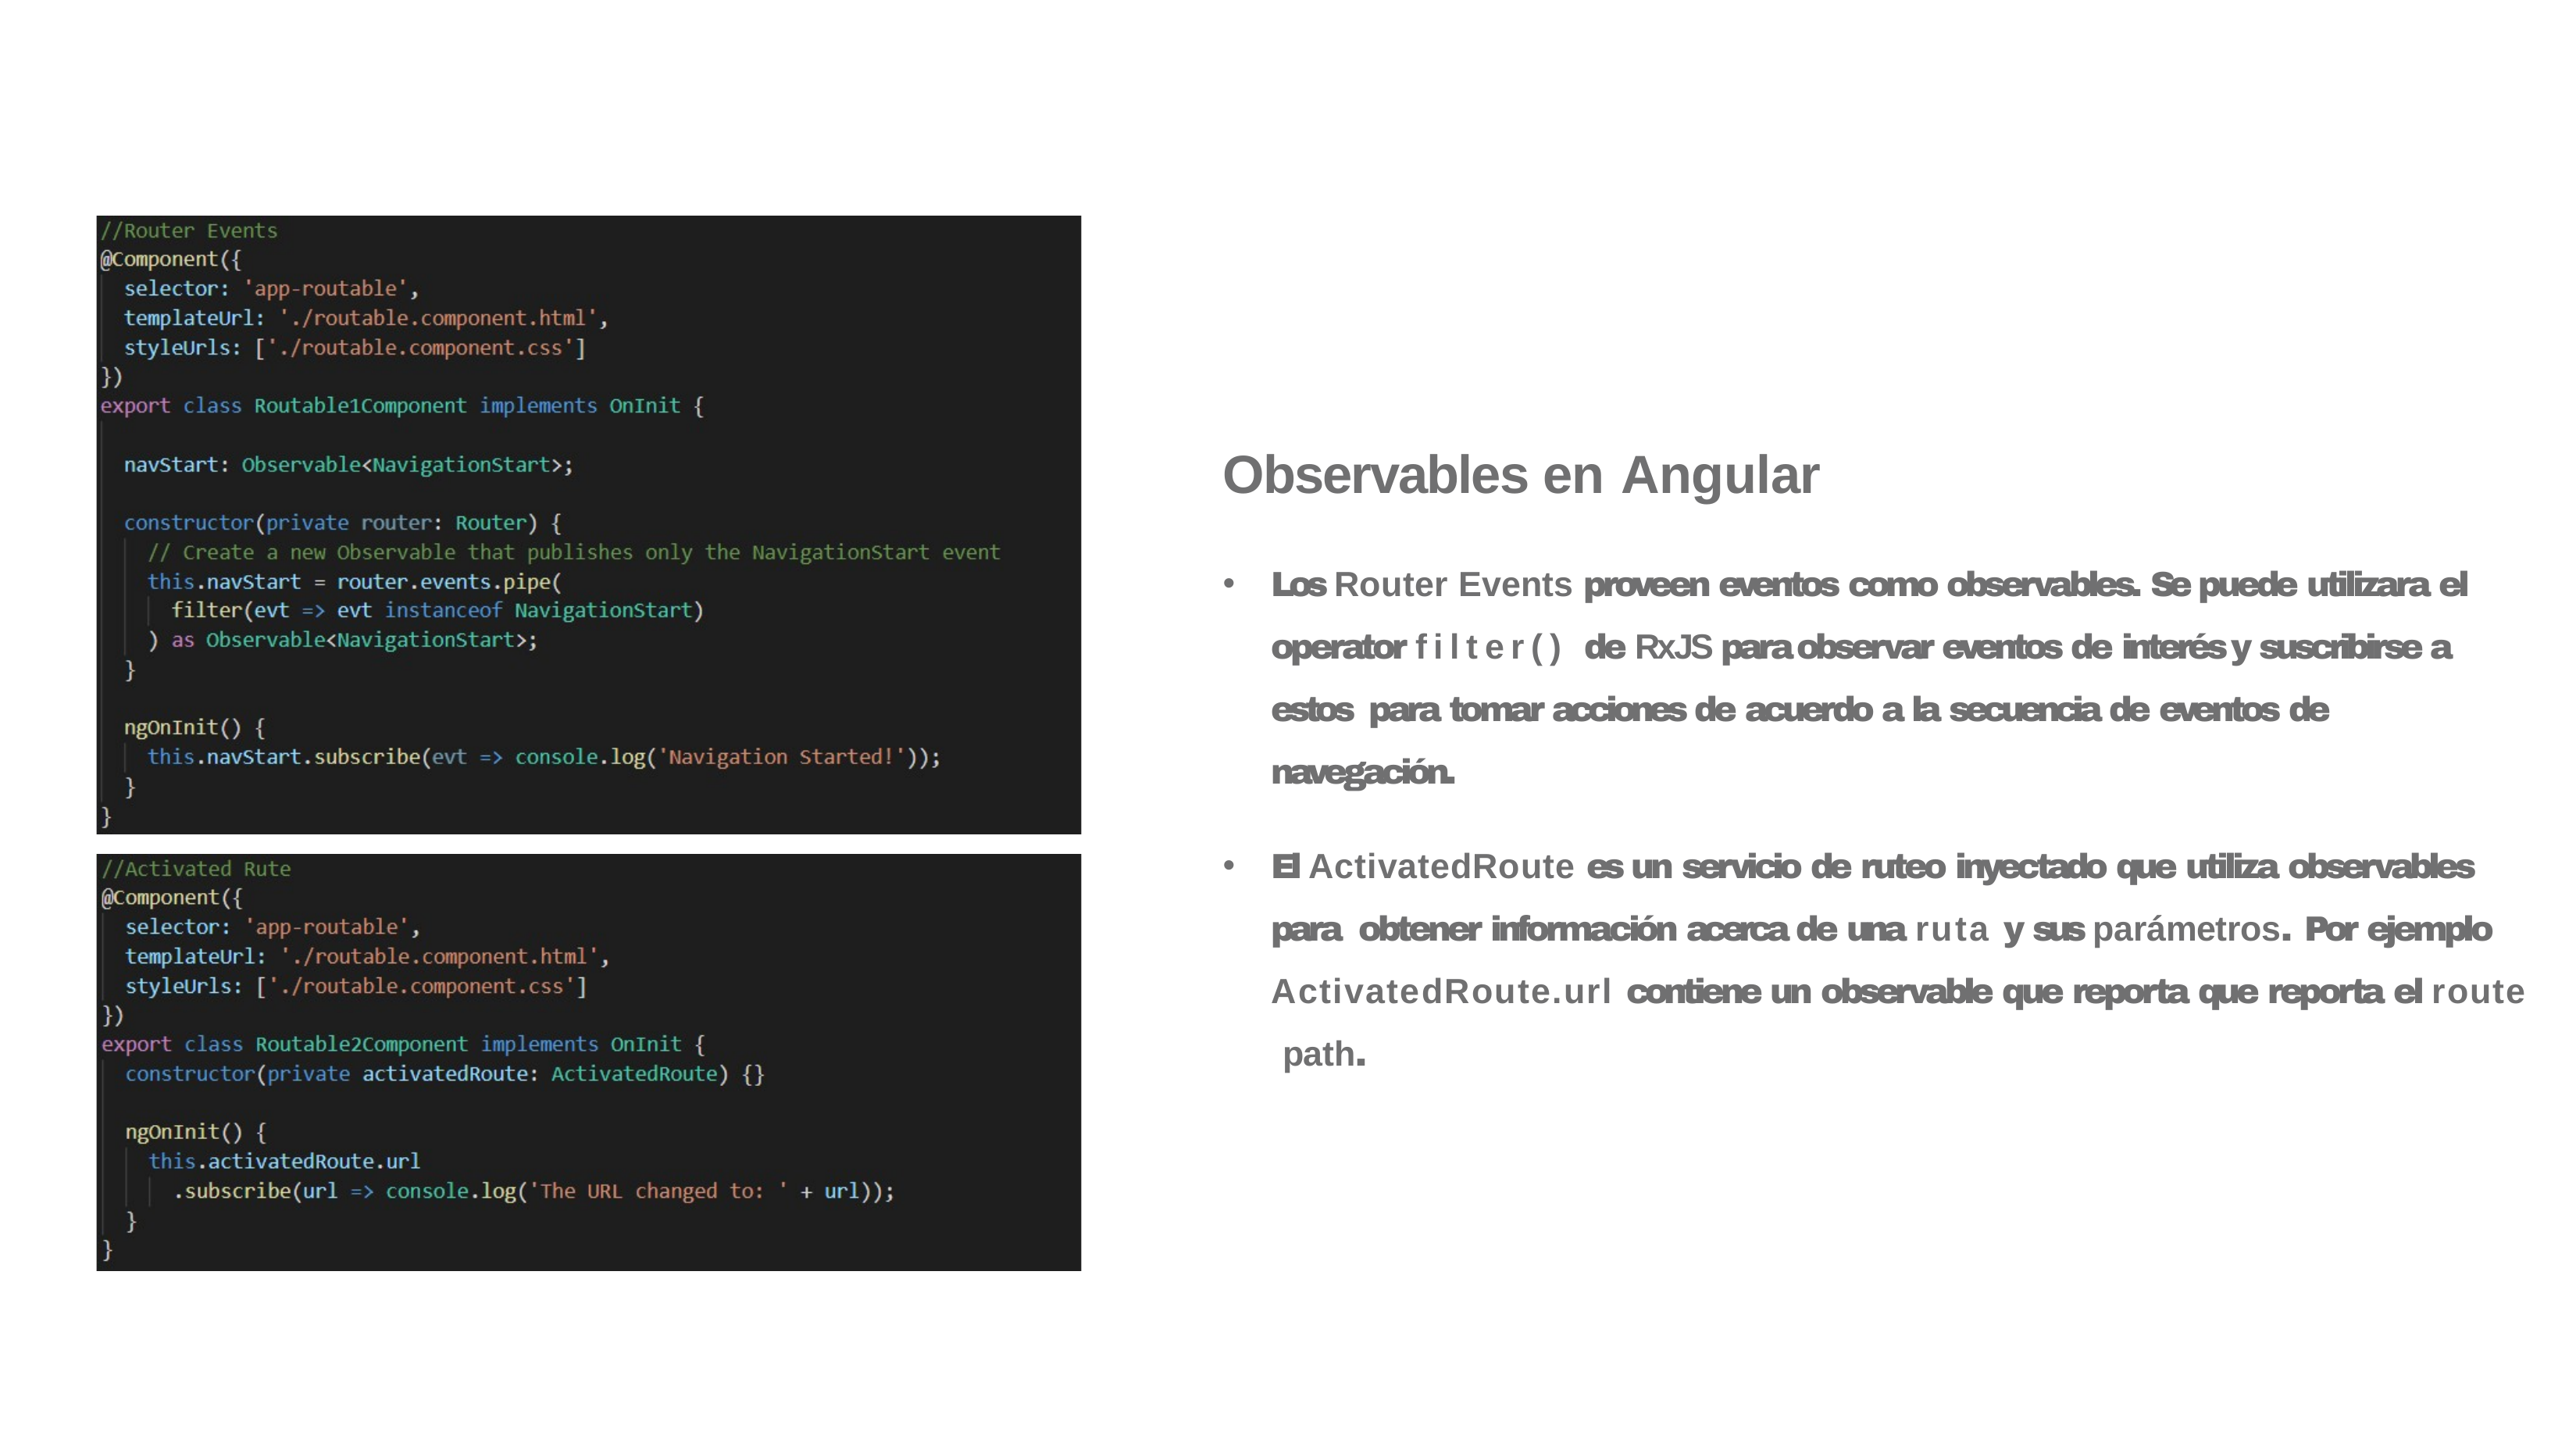

# Observables en Angular
Los Router Events proveen eventos como observables. Se puede utilizara el  operator filter() de RxJS para observar eventos de interés y suscribirse a estos  para tomar acciones de acuerdo a la secuencia de eventos de navegación.
El ActivatedRoute es un servicio de ruteo inyectado que utiliza observables para  obtener información acerca de una ruta y sus parámetros. Por ejemplo  ActivatedRoute.url contiene un observable que reporta que reporta el route  path.